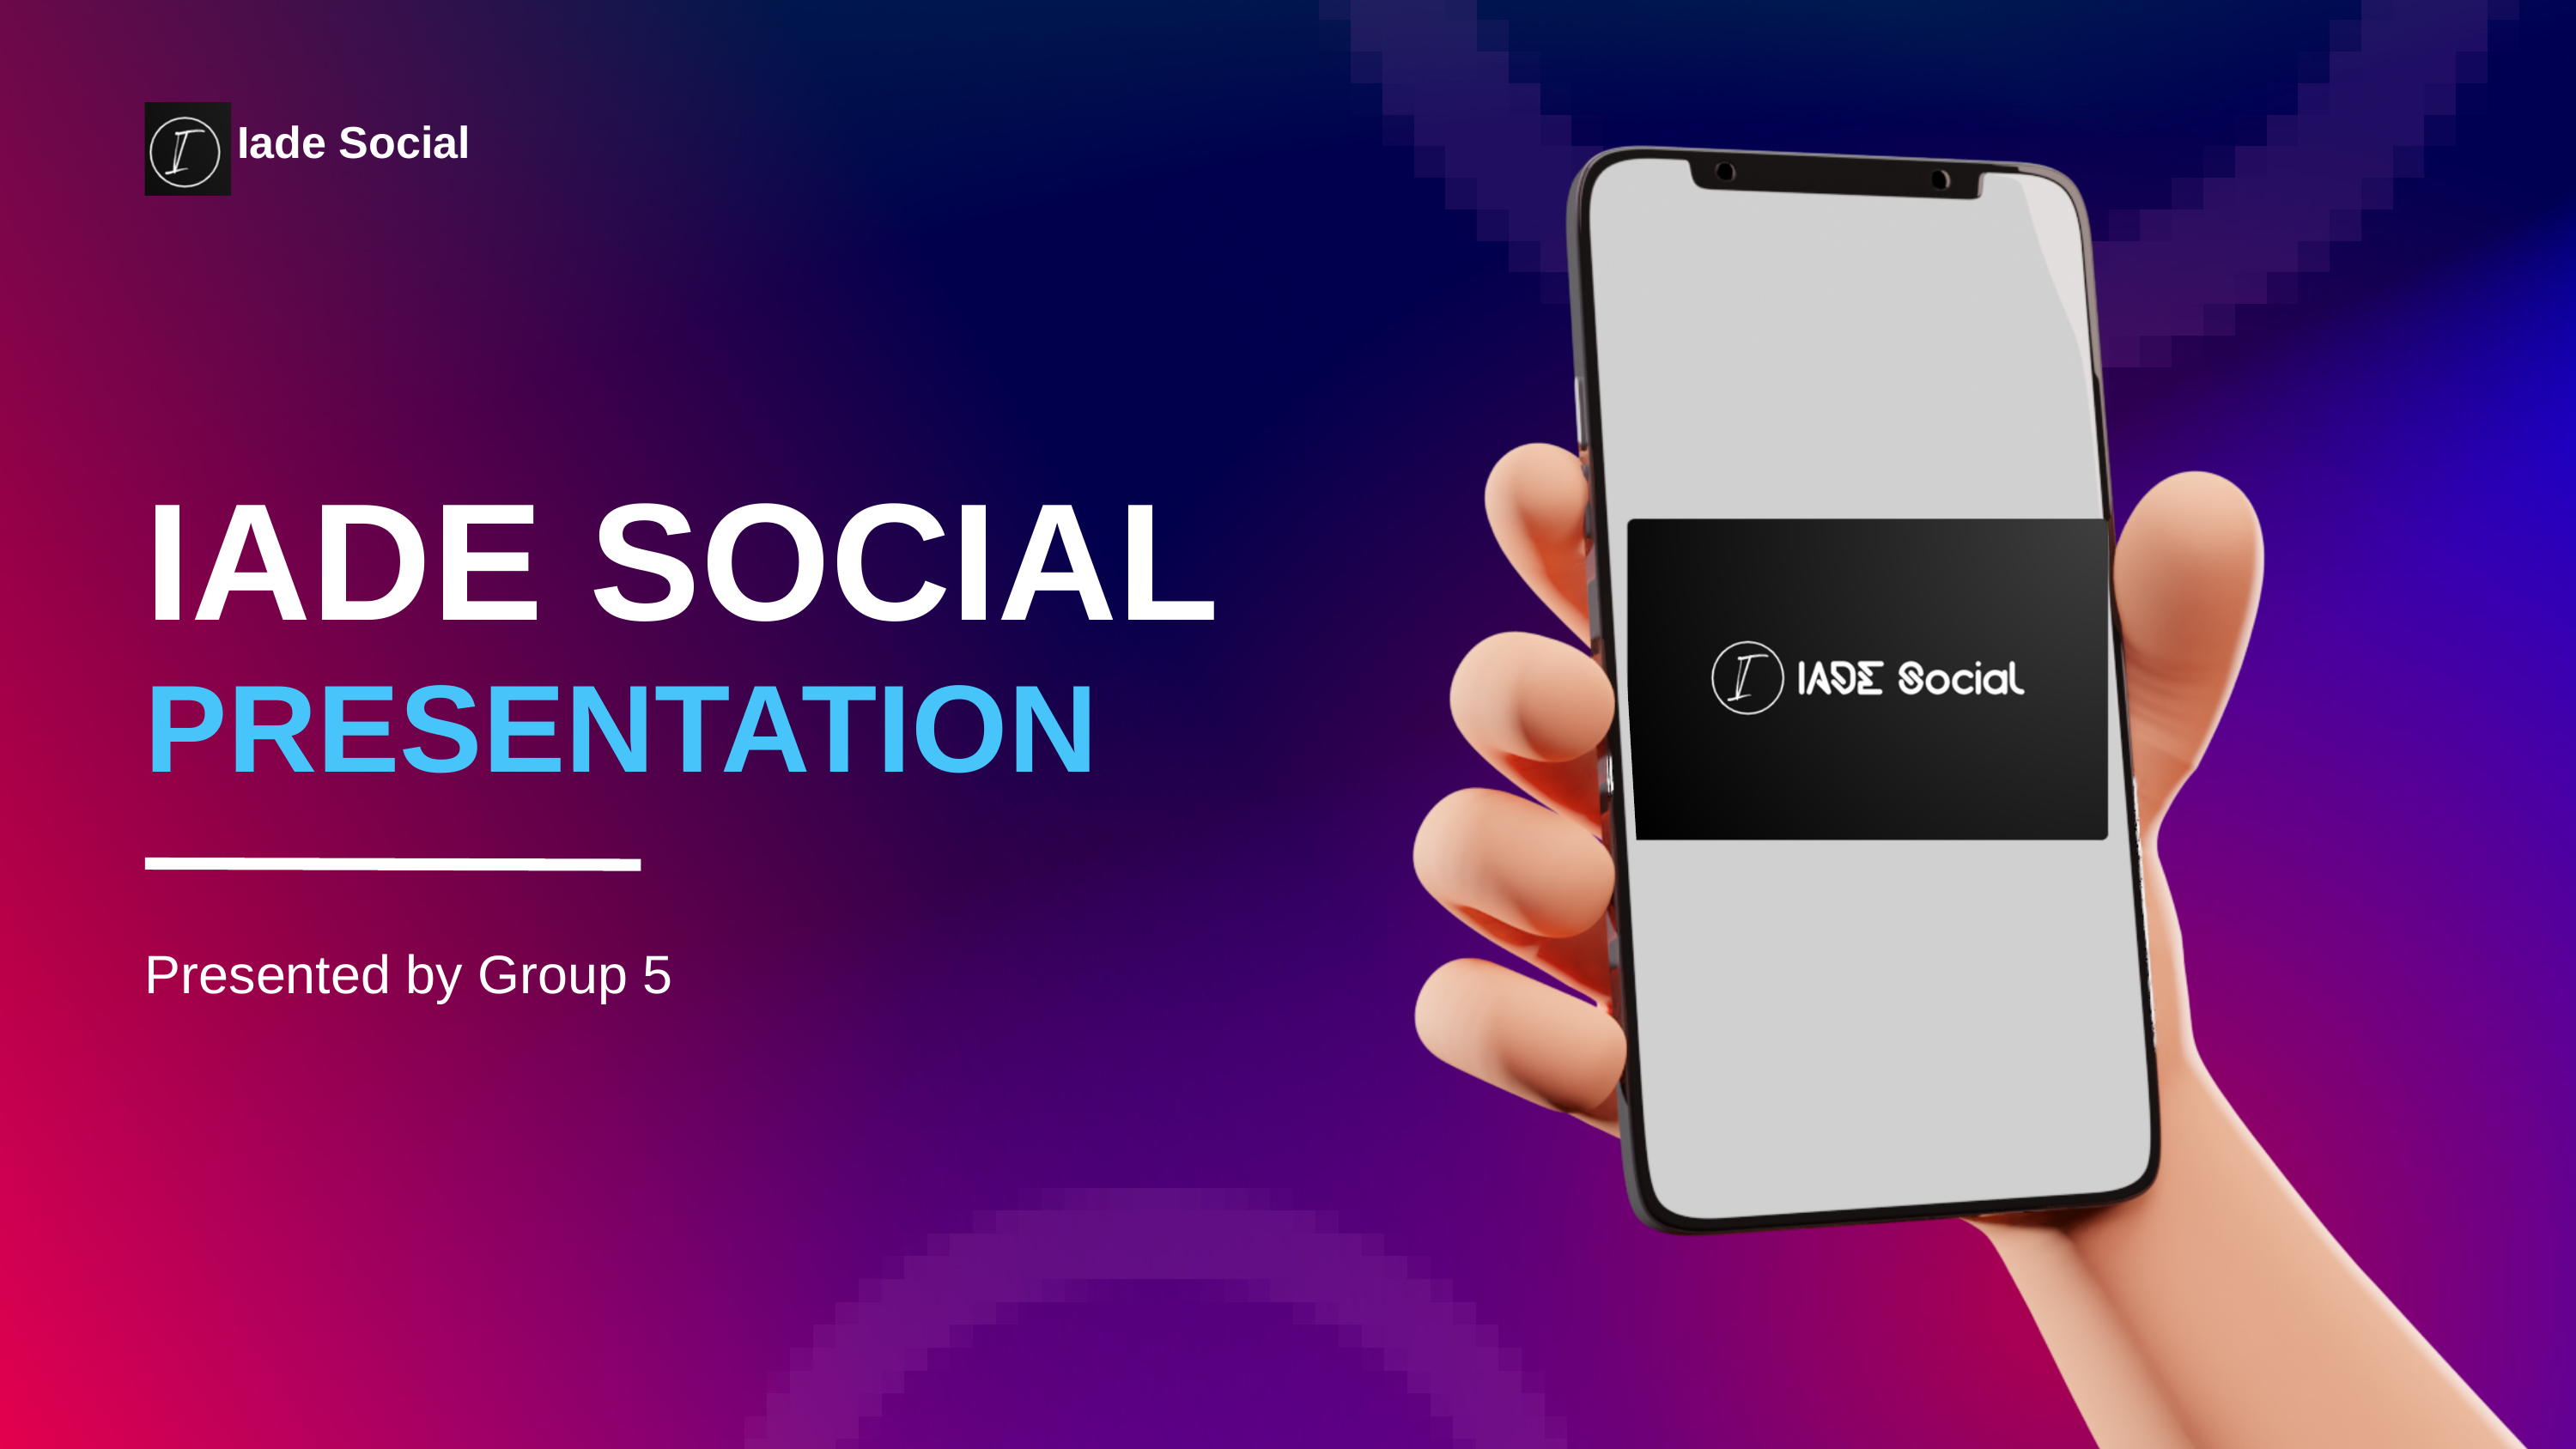

Iade Social

IADE SOCIAL
PRESENTATION

Presented by Group 5